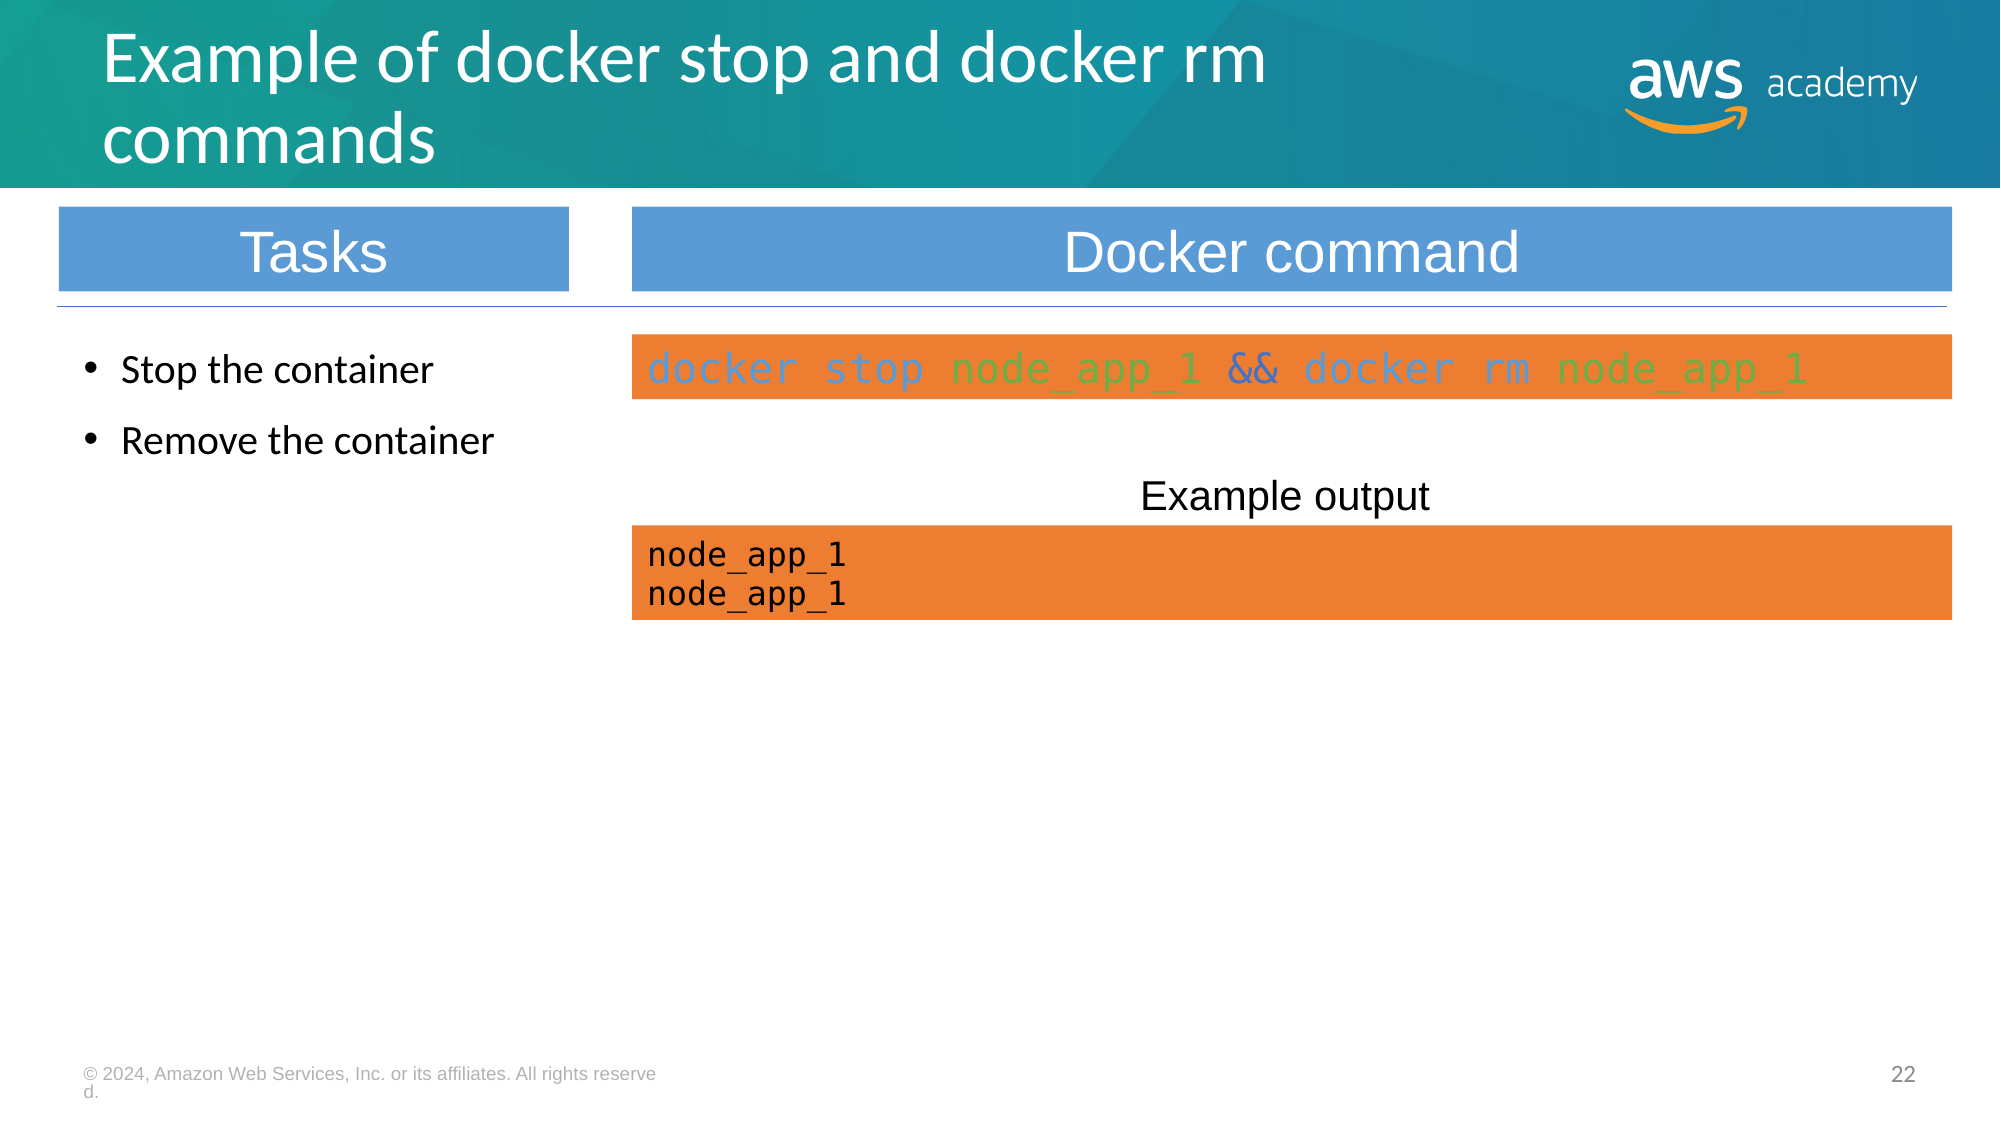

# Example of docker stop and docker rm commands
Tasks
Docker command
Stop the container
Remove the container
docker stop node_app_1 && docker rm node_app_1
Example output
node_app_1
node_app_1
© 2024, Amazon Web Services, Inc. or its affiliates. All rights reserved.
22